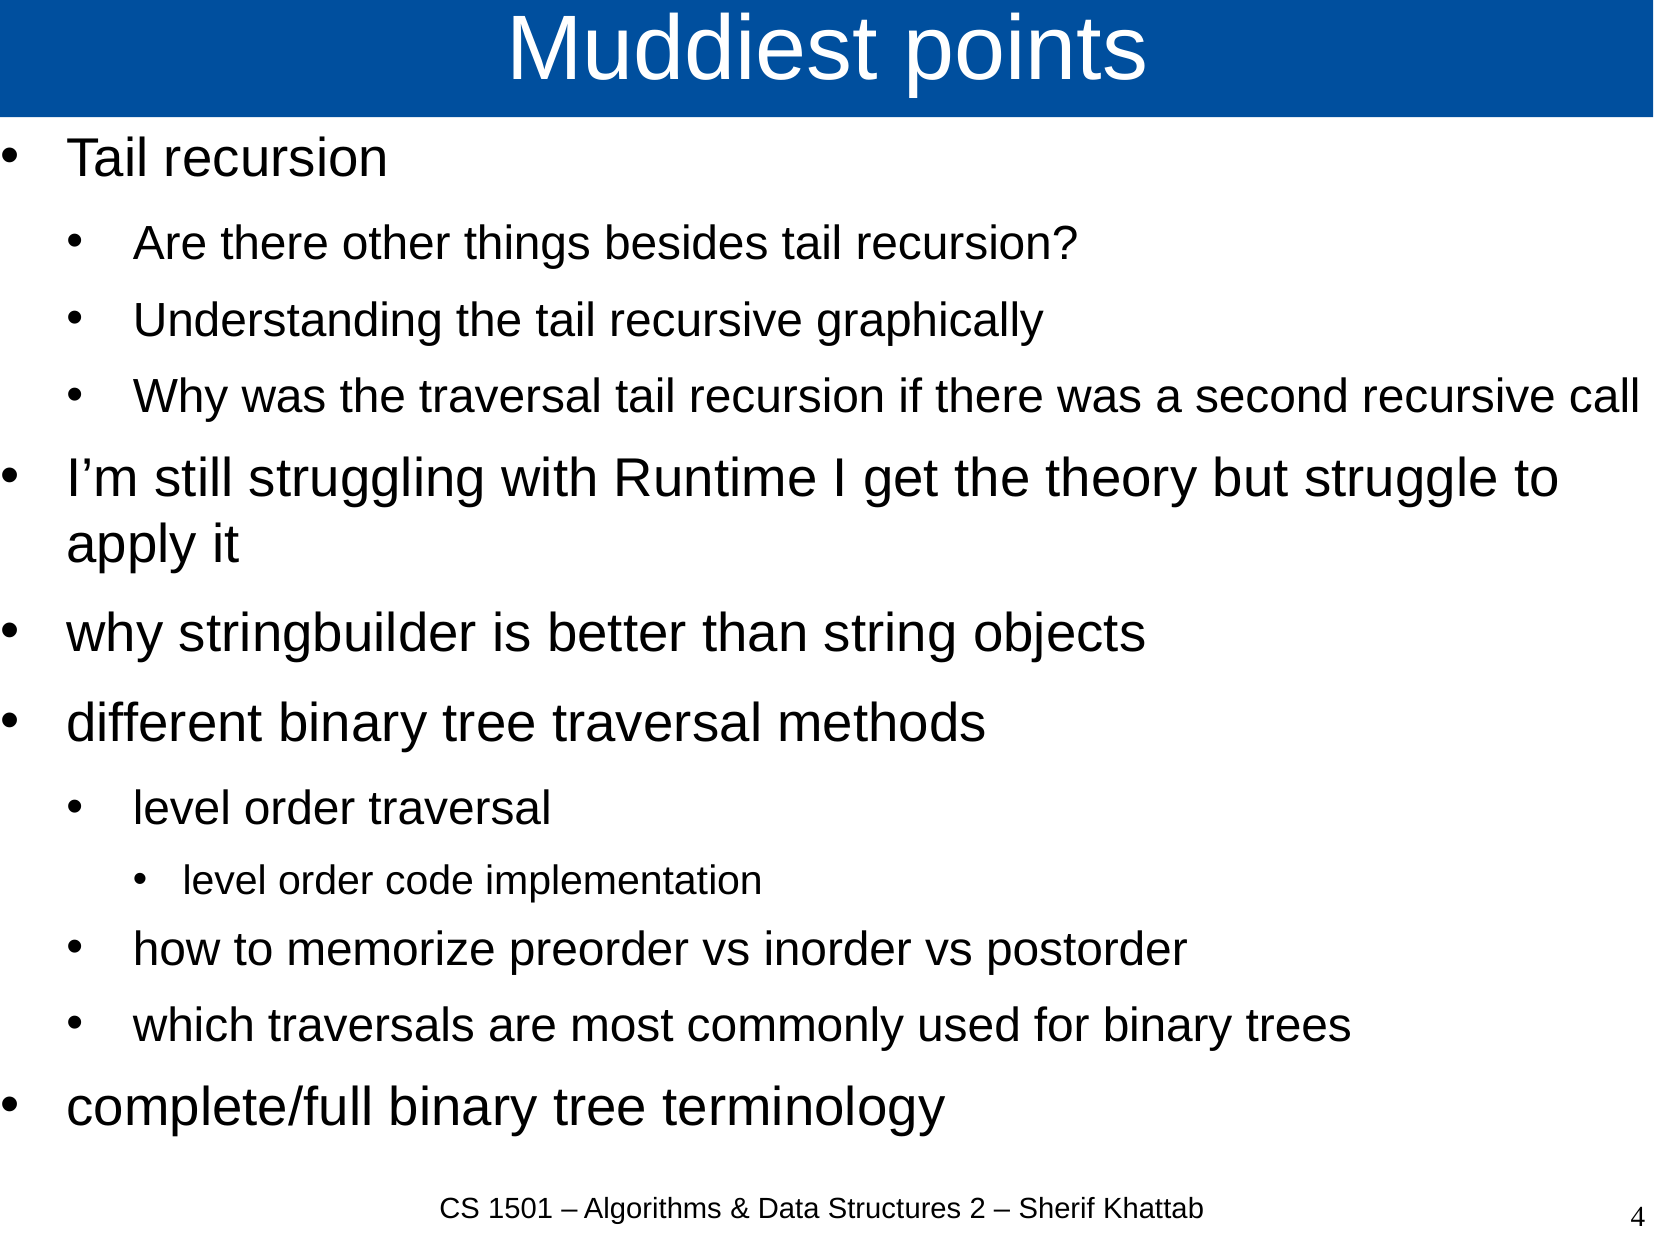

# Muddiest points
Tail recursion
Are there other things besides tail recursion?
Understanding the tail recursive graphically
Why was the traversal tail recursion if there was a second recursive call
I’m still struggling with Runtime I get the theory but struggle to apply it
why stringbuilder is better than string objects
different binary tree traversal methods
level order traversal
level order code implementation
how to memorize preorder vs inorder vs postorder
which traversals are most commonly used for binary trees
complete/full binary tree terminology
CS 1501 – Algorithms & Data Structures 2 – Sherif Khattab
4